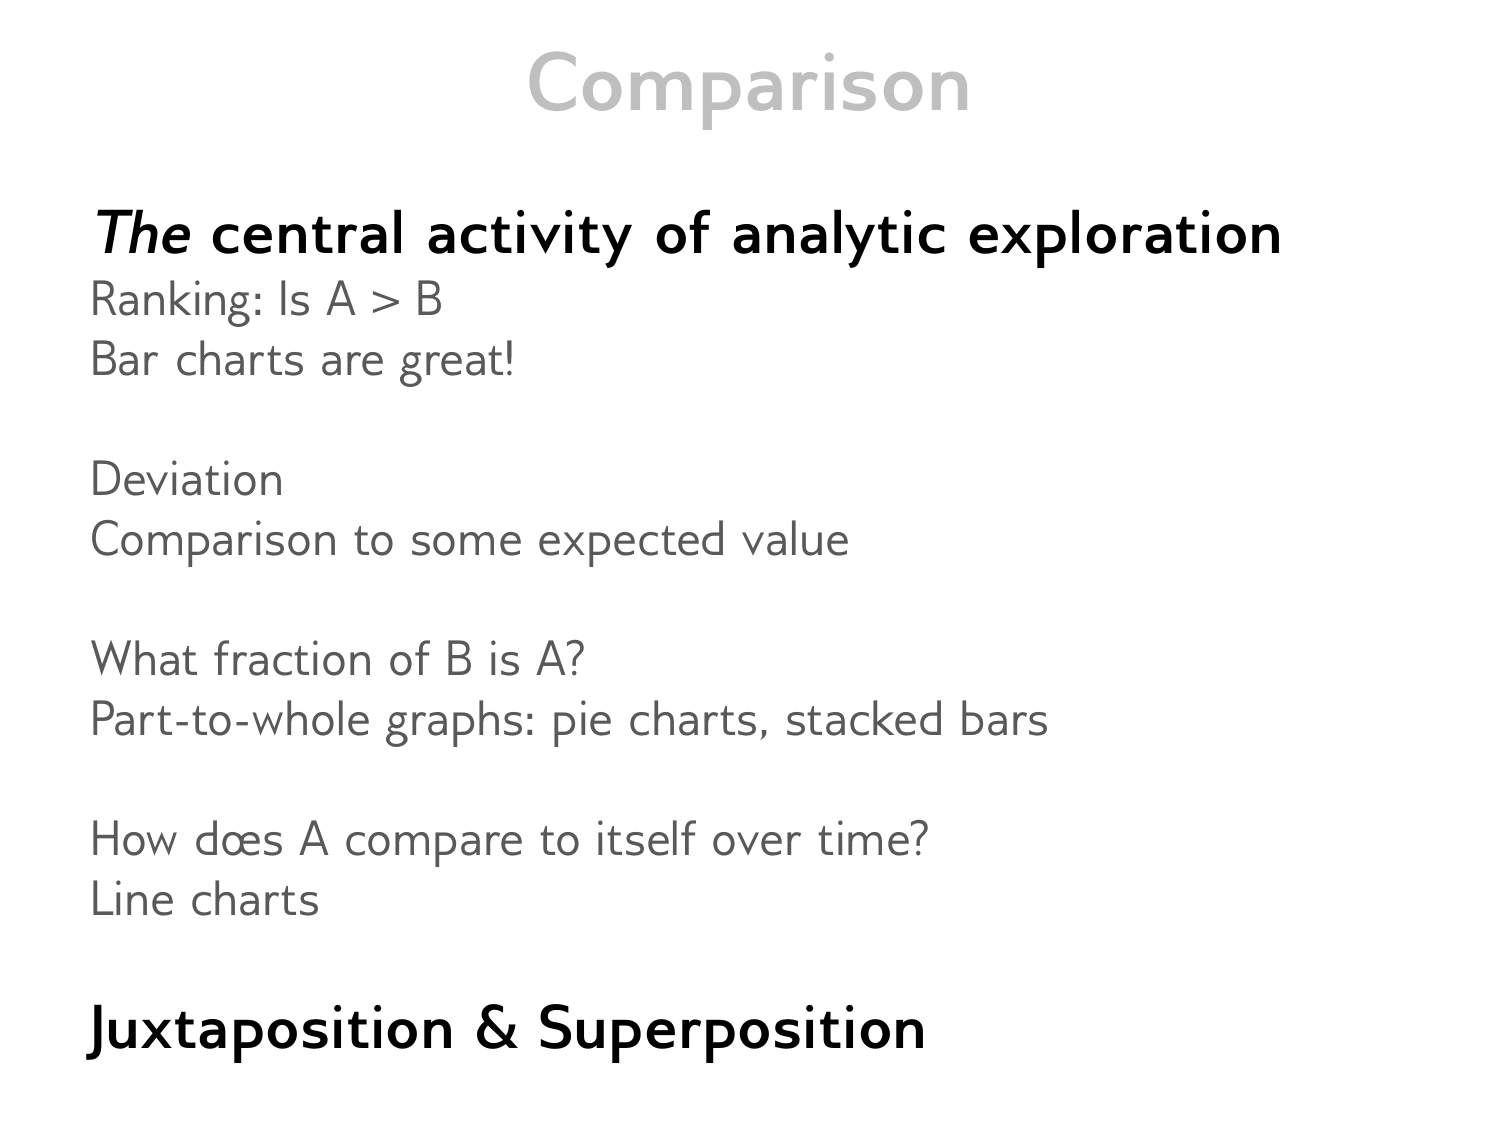

# Comparison
The central activity of analytic exploration
Ranking: Is A > B
Bar charts are great!

Deviation
Comparison to some expected value

What fraction of B is A?
Part-to-whole graphs: pie charts, stacked bars

How does A compare to itself over time?
Line charts

Juxtaposition & Superposition